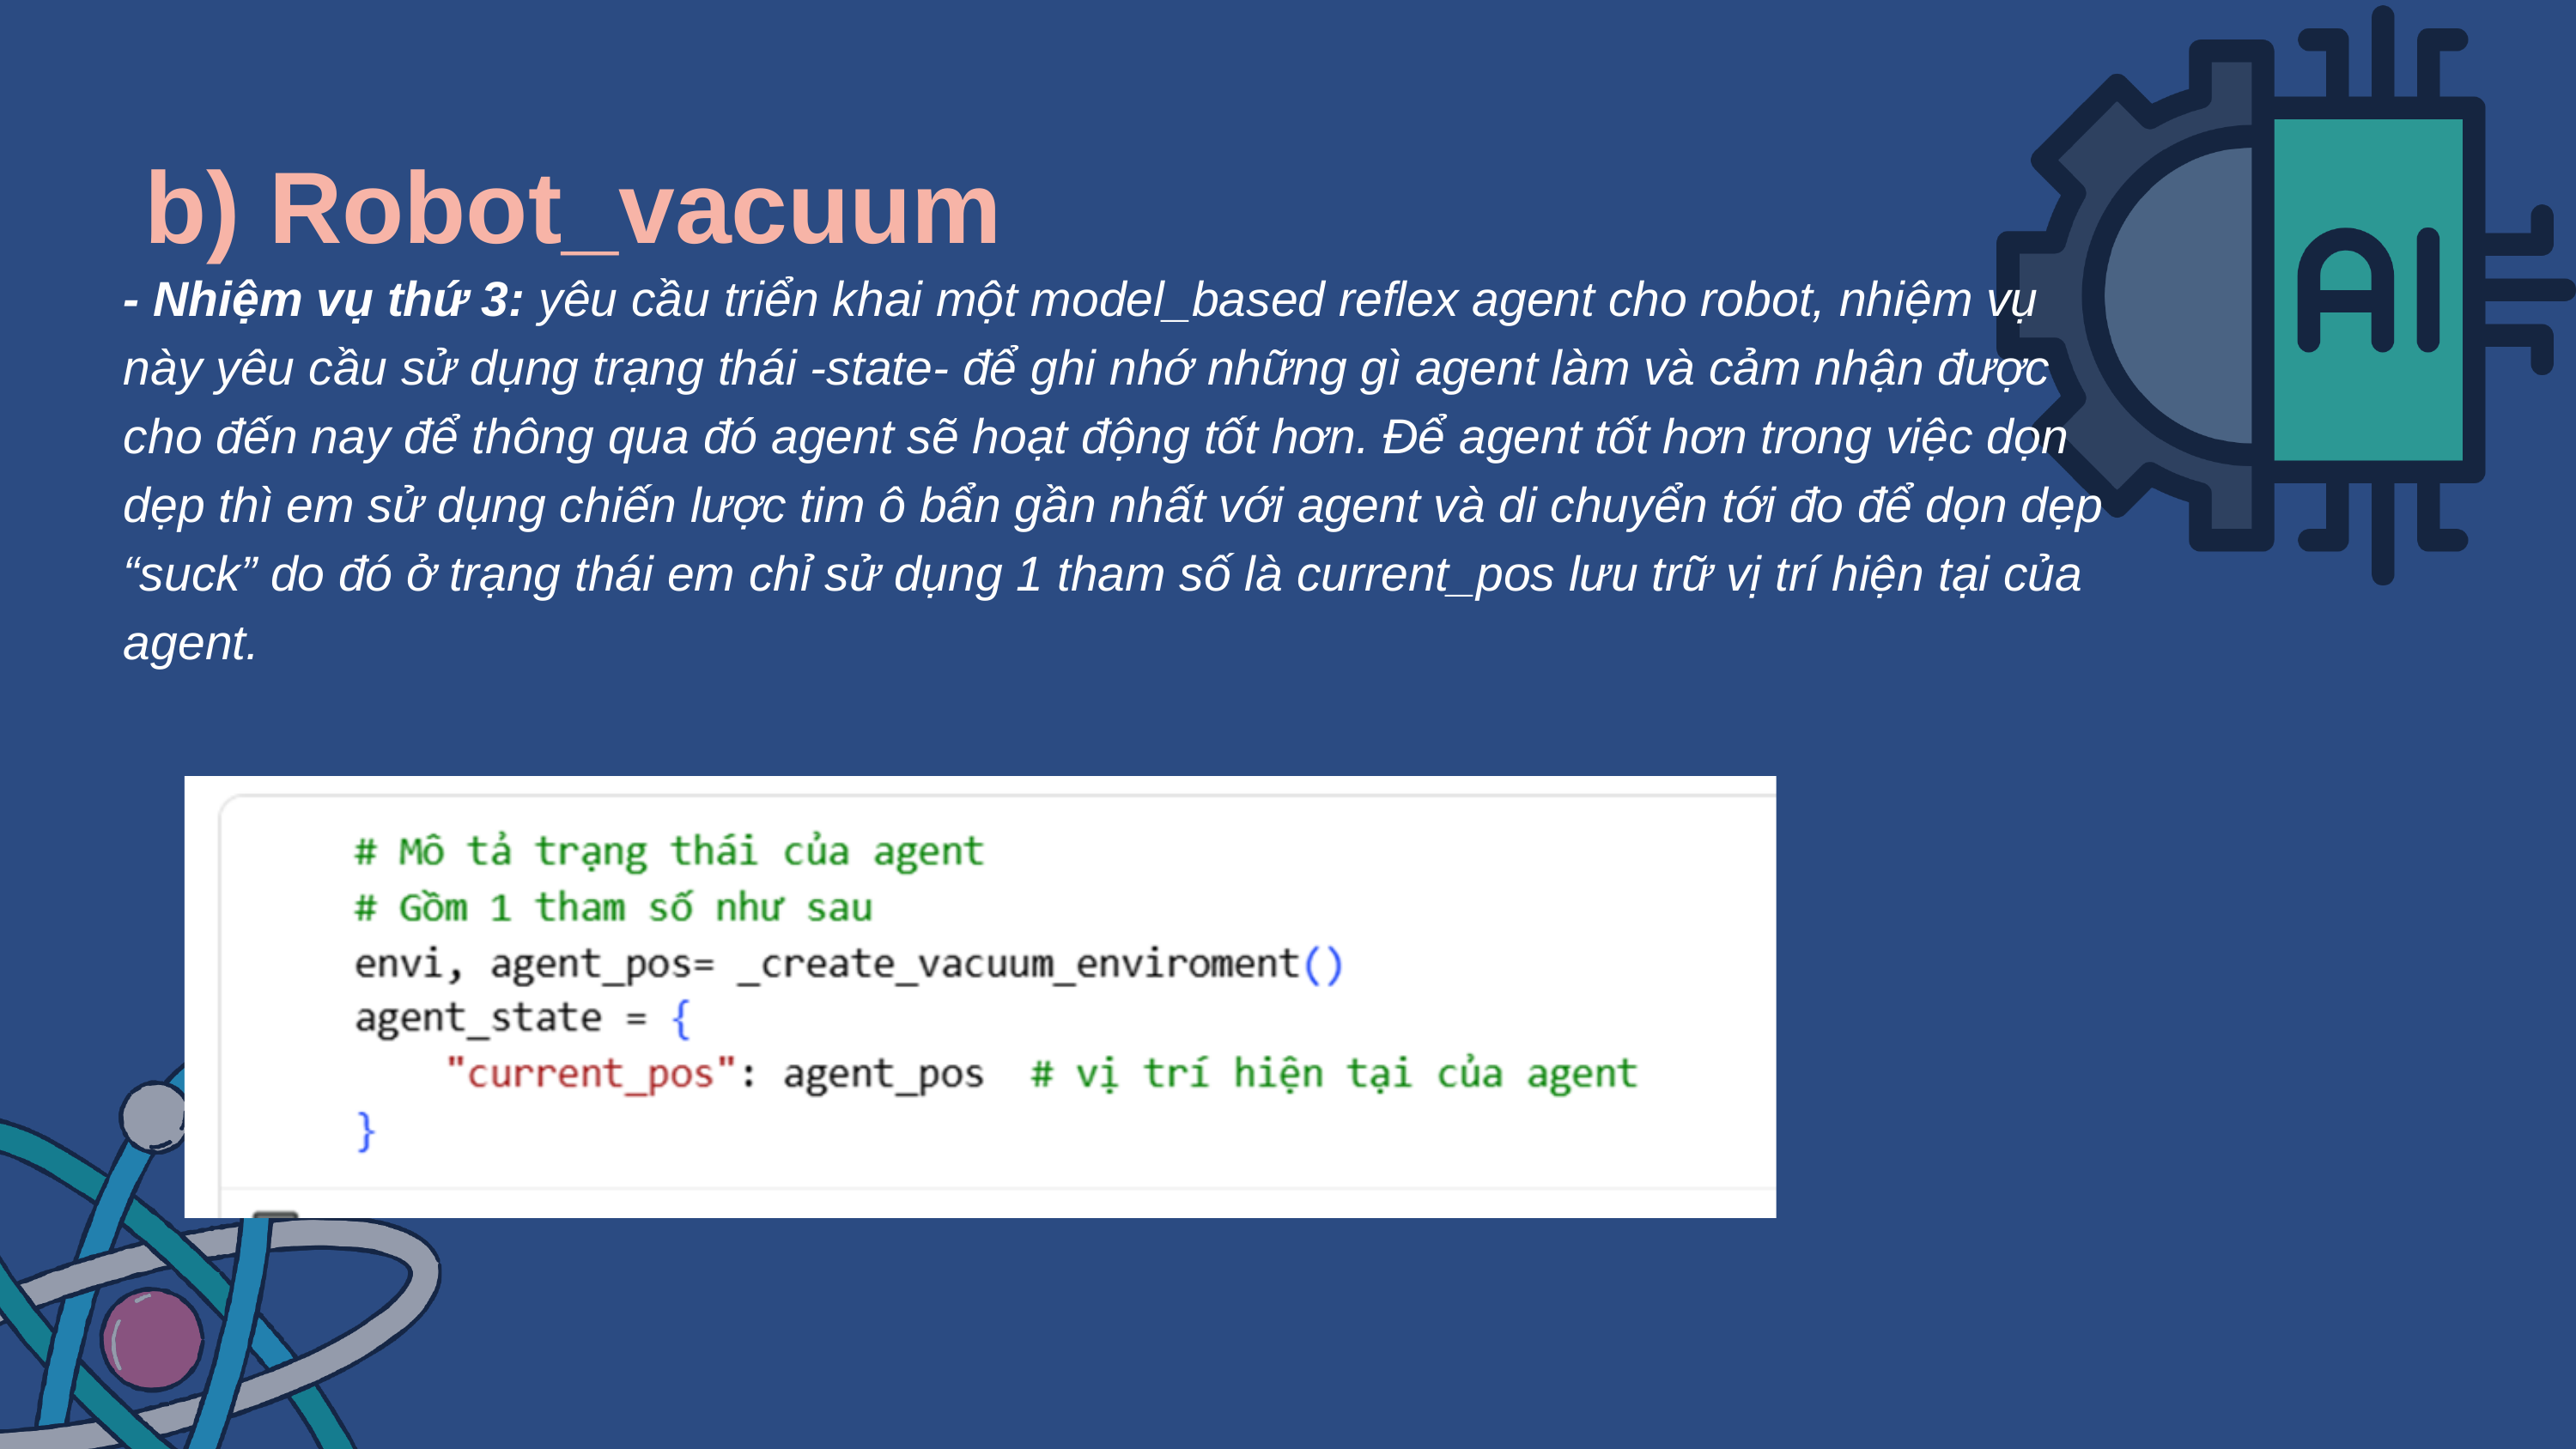

b) Robot_vacuum
- Nhiệm vụ thứ 3: yêu cầu triển khai một model_based reflex agent cho robot, nhiệm vụ này yêu cầu sử dụng trạng thái -state- để ghi nhớ những gì agent làm và cảm nhận được cho đến nay để thông qua đó agent sẽ hoạt động tốt hơn. Để agent tốt hơn trong việc dọn dẹp thì em sử dụng chiến lược tim ô bẩn gần nhất với agent và di chuyển tới đo để dọn dẹp “suck” do đó ở trạng thái em chỉ sử dụng 1 tham số là current_pos lưu trữ vị trí hiện tại của agent.